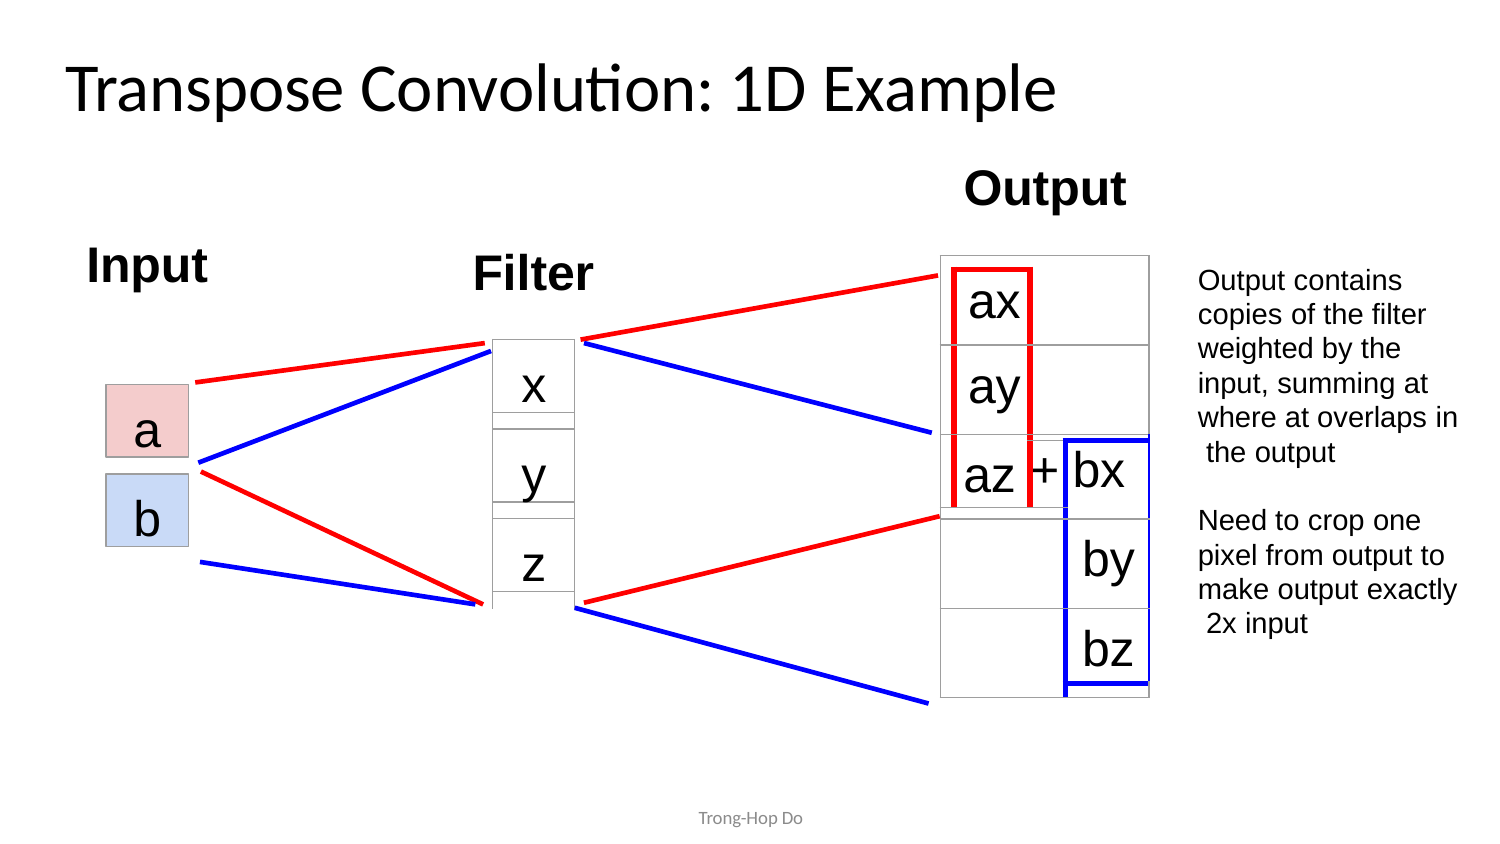

# Transpose Convolution: 1D Example
Output
Input
Filter
|  |  |  |  |
| --- | --- | --- | --- |
|  | ax |  |  |
|  | ay |  |  |
|  | az |  |  |
|  |  | + | bx |
|  |  |  |  |
|  |  |  | by |
|  |  |  | bz |
|  |  |  |  |
Output contains  copies of the filter  weighted by the  input, summing at  where at overlaps in  the output

x

a
y

b
Need to crop one  pixel from output to  make output exactly  2x input

z

May 10, 2017
Trong-Hop Do